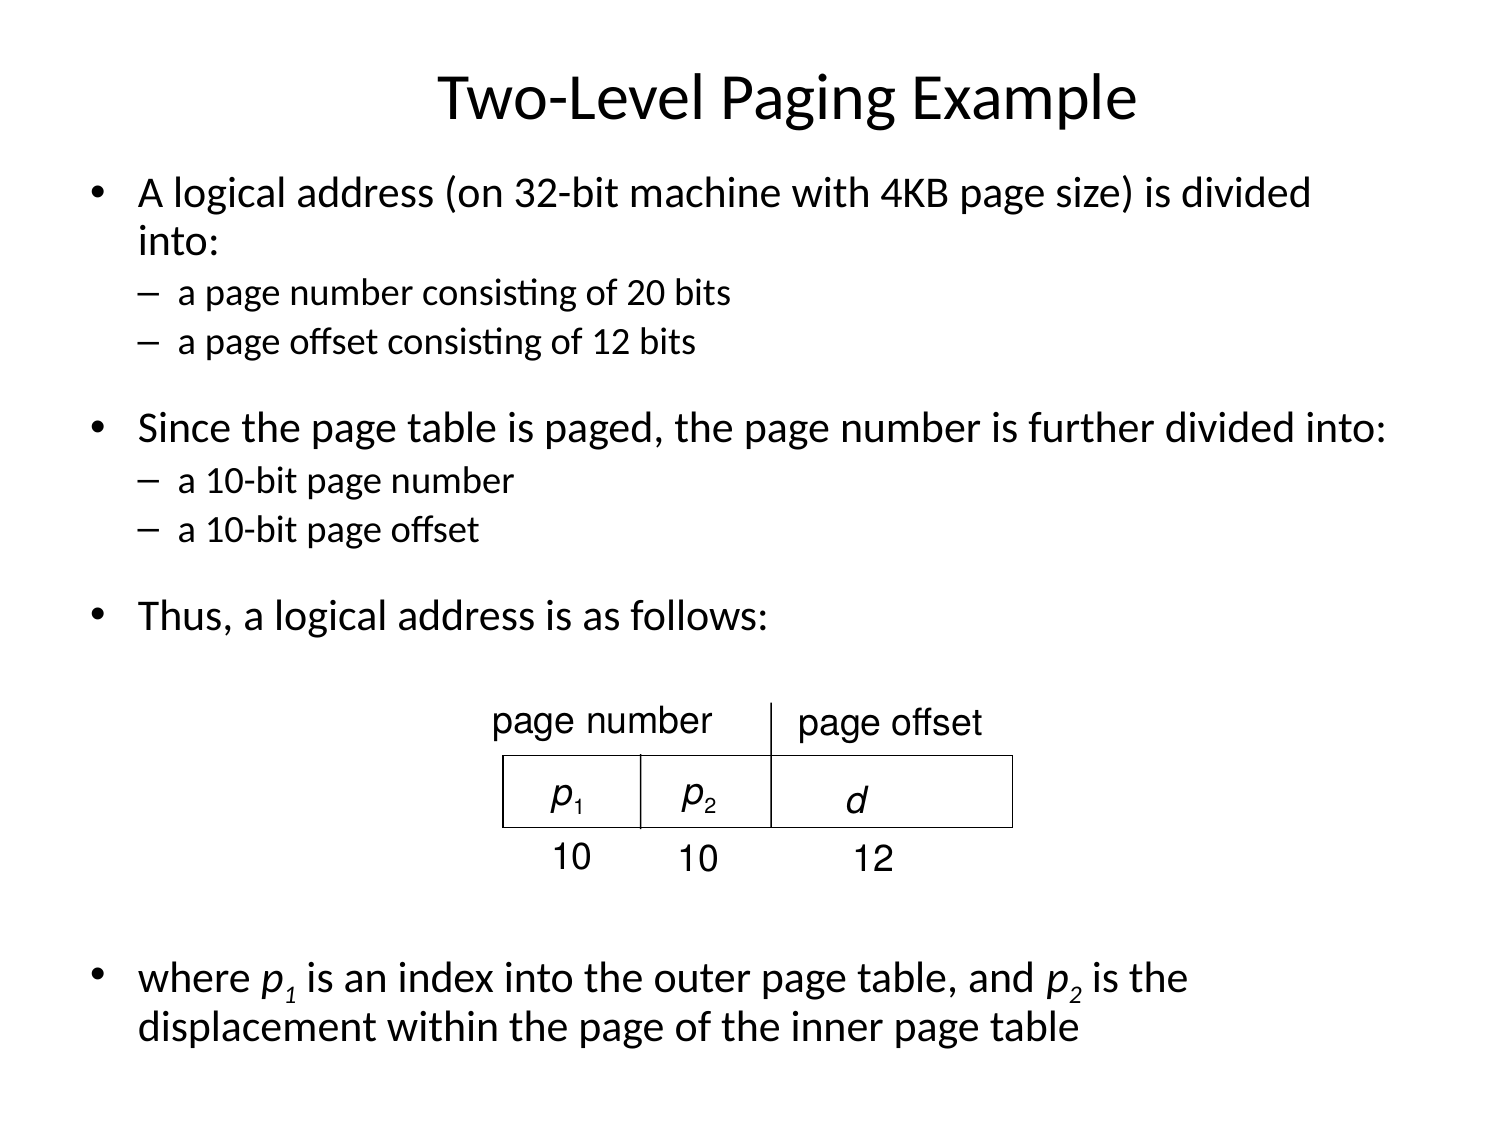

# Two-Level Paging Example
A logical address (on 32-bit machine with 4KB page size) is divided into:
a page number consisting of 20 bits
a page offset consisting of 12 bits

Since the page table is paged, the page number is further divided into:
a 10-bit page number
a 10-bit page offset

Thus, a logical address is as follows:

where p1 is an index into the outer page table, and p2 is the displacement within the page of the inner page table
page number
page offset

p2
p1
d
10
10
12